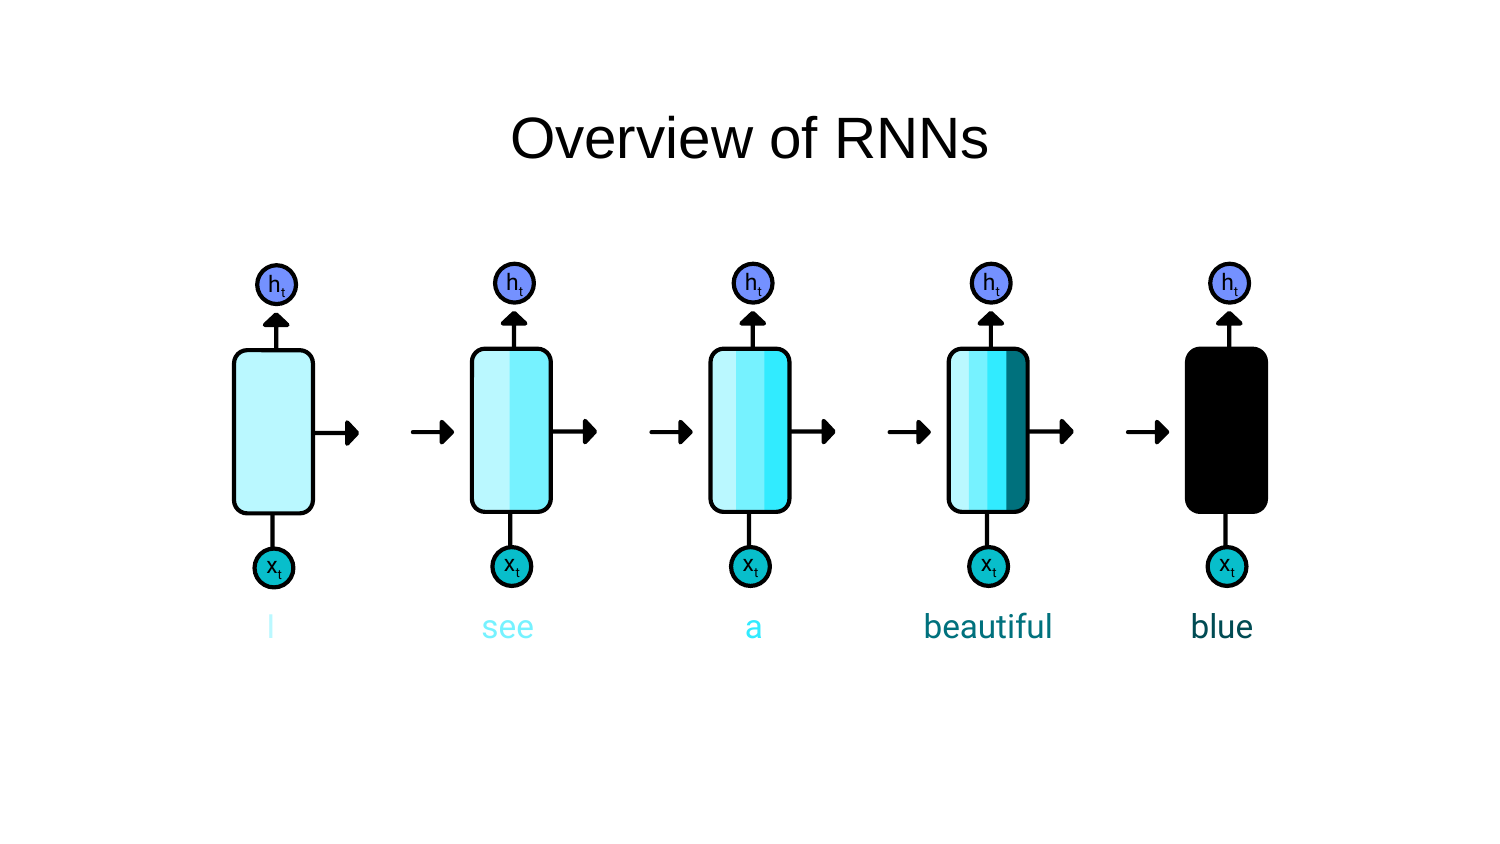

Overview of RNNs
ht
ht
ht
ht

xt

ht

xt

xt
xt
xt

I
a
beautiful
blue
see